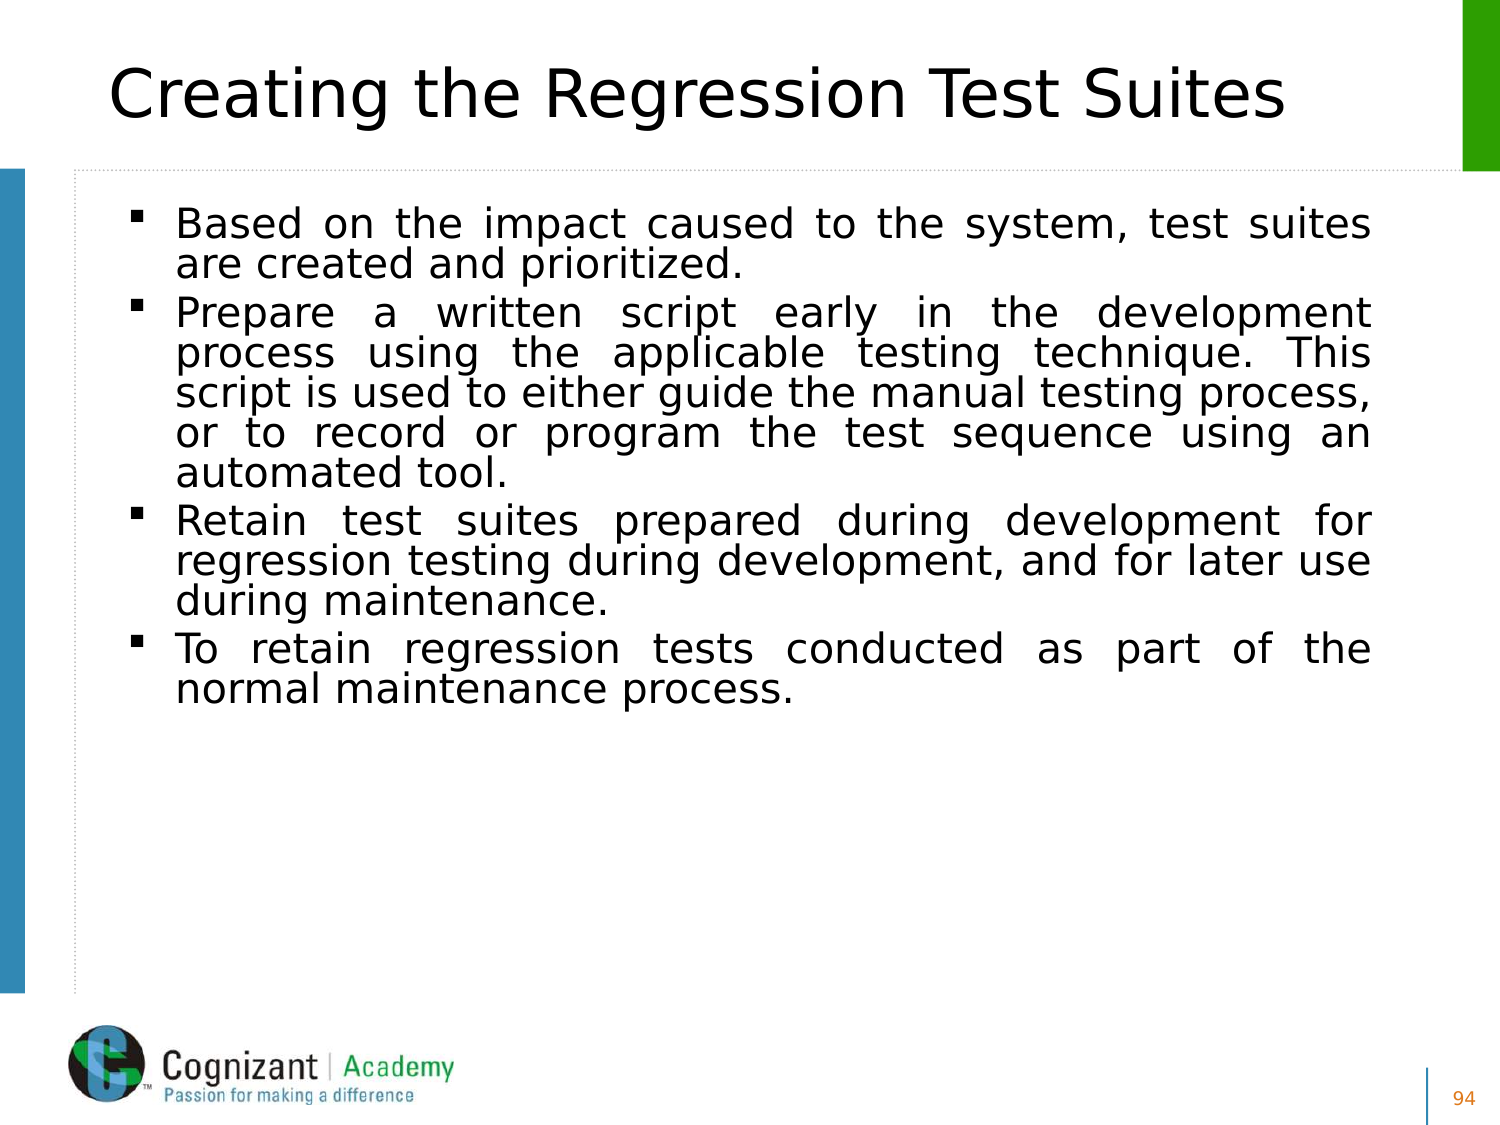

# Creating the Regression Test Suites
Based on the impact caused to the system, test suites are created and prioritized.
Prepare a written script early in the development process using the applicable testing technique. This script is used to either guide the manual testing process, or to record or program the test sequence using an automated tool.
Retain test suites prepared during development for regression testing during development, and for later use during maintenance.
To retain regression tests conducted as part of the normal maintenance process.

94